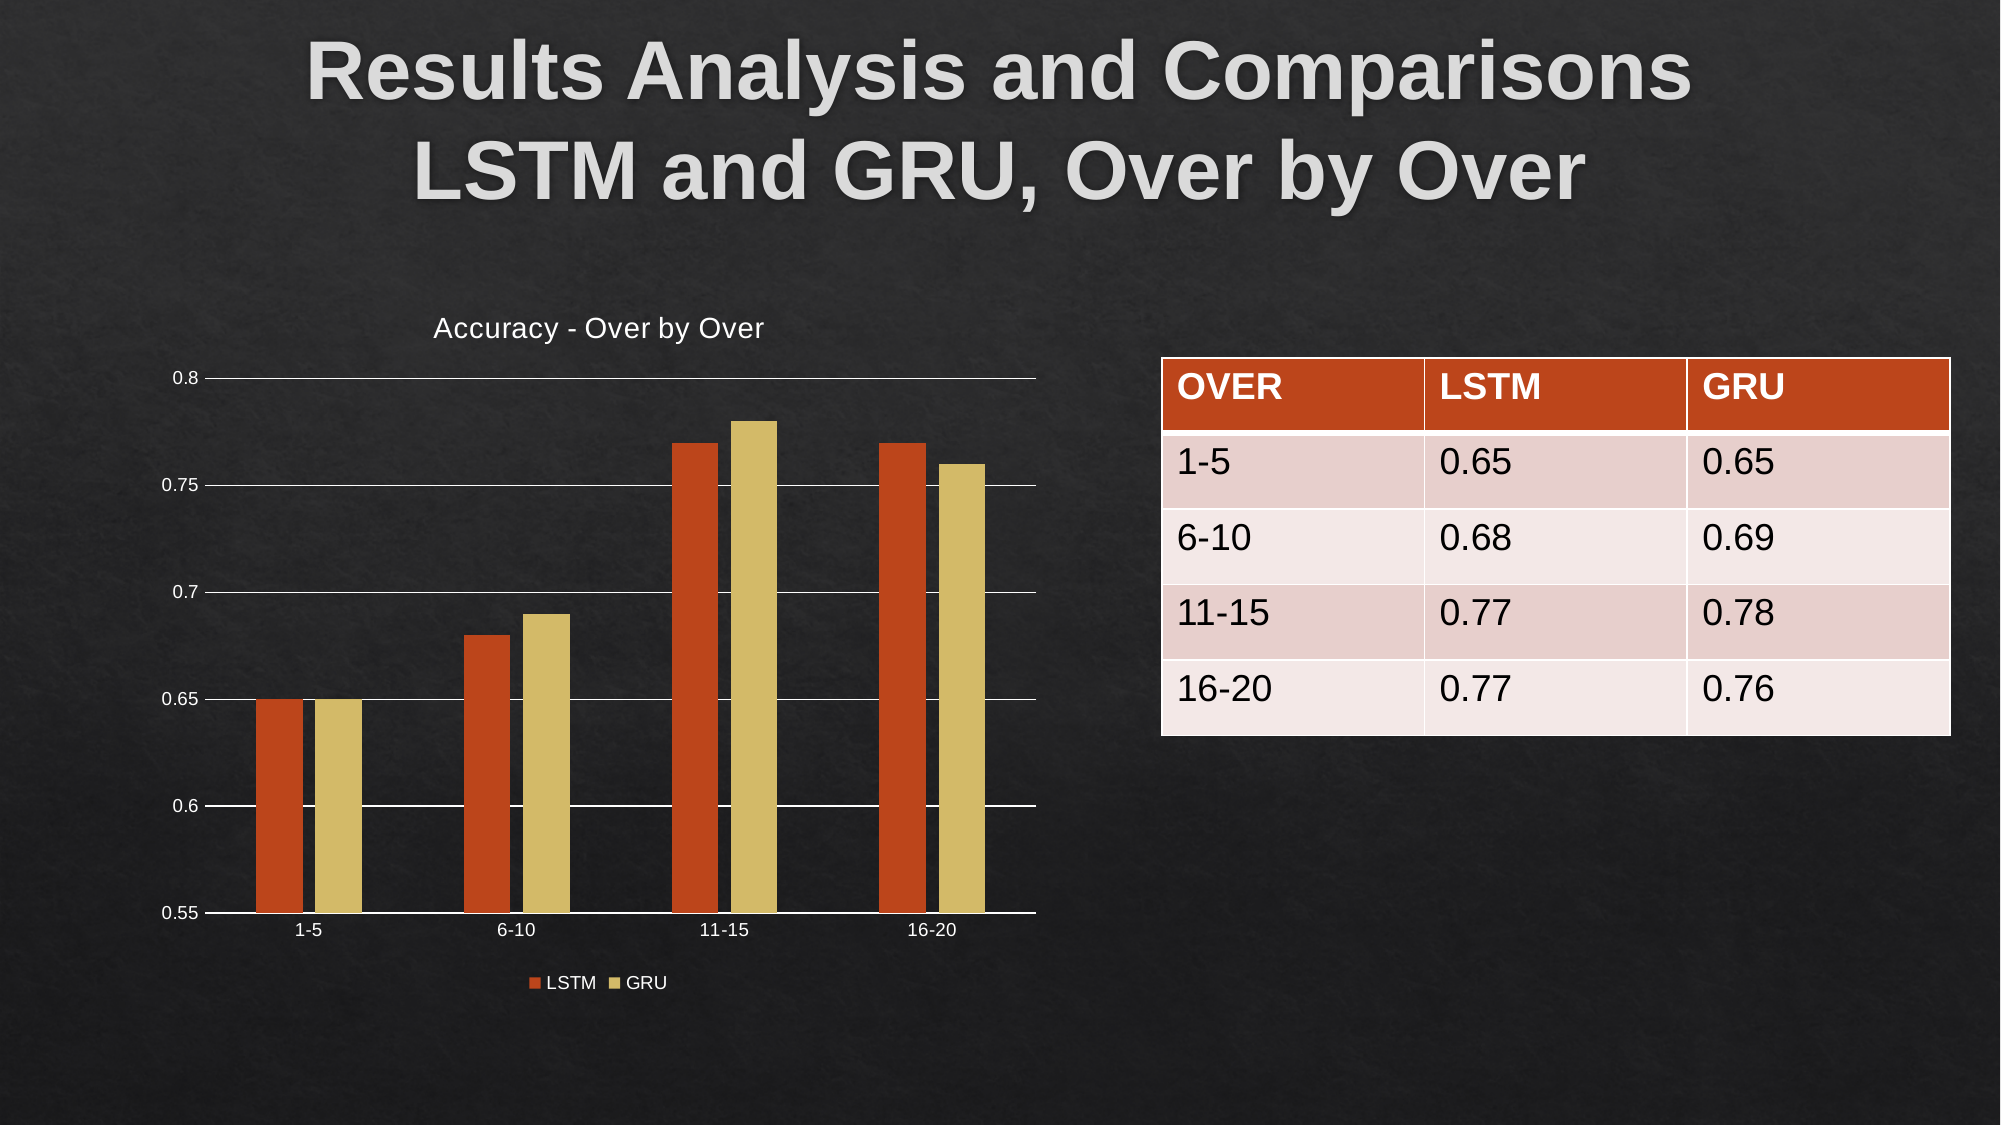

overall_1_132328931330608984 columns_1_132328931330608984
# Results Analysis and Comparisons LSTM and GRU, Over by Over

### Chart: Accuracy - Over by Over

| Category | LSTM | GRU |
|---|---|---|
| 1-5 | 0.650000000000001 | 0.650000000000001 |
| 6-10 | 0.68 | 0.6900000000000006 |
| 11-15 | 0.7700000000000009 | 0.78 |
| 16-20 | 0.7700000000000009 | 0.7600000000000009 |
| OVER | LSTM | GRU |
| --- | --- | --- |
| 1-5 | 0.65 | 0.65 |
| 6-10 | 0.68 | 0.69 |
| 11-15 | 0.77 | 0.78 |
| 16-20 | 0.77 | 0.76 |